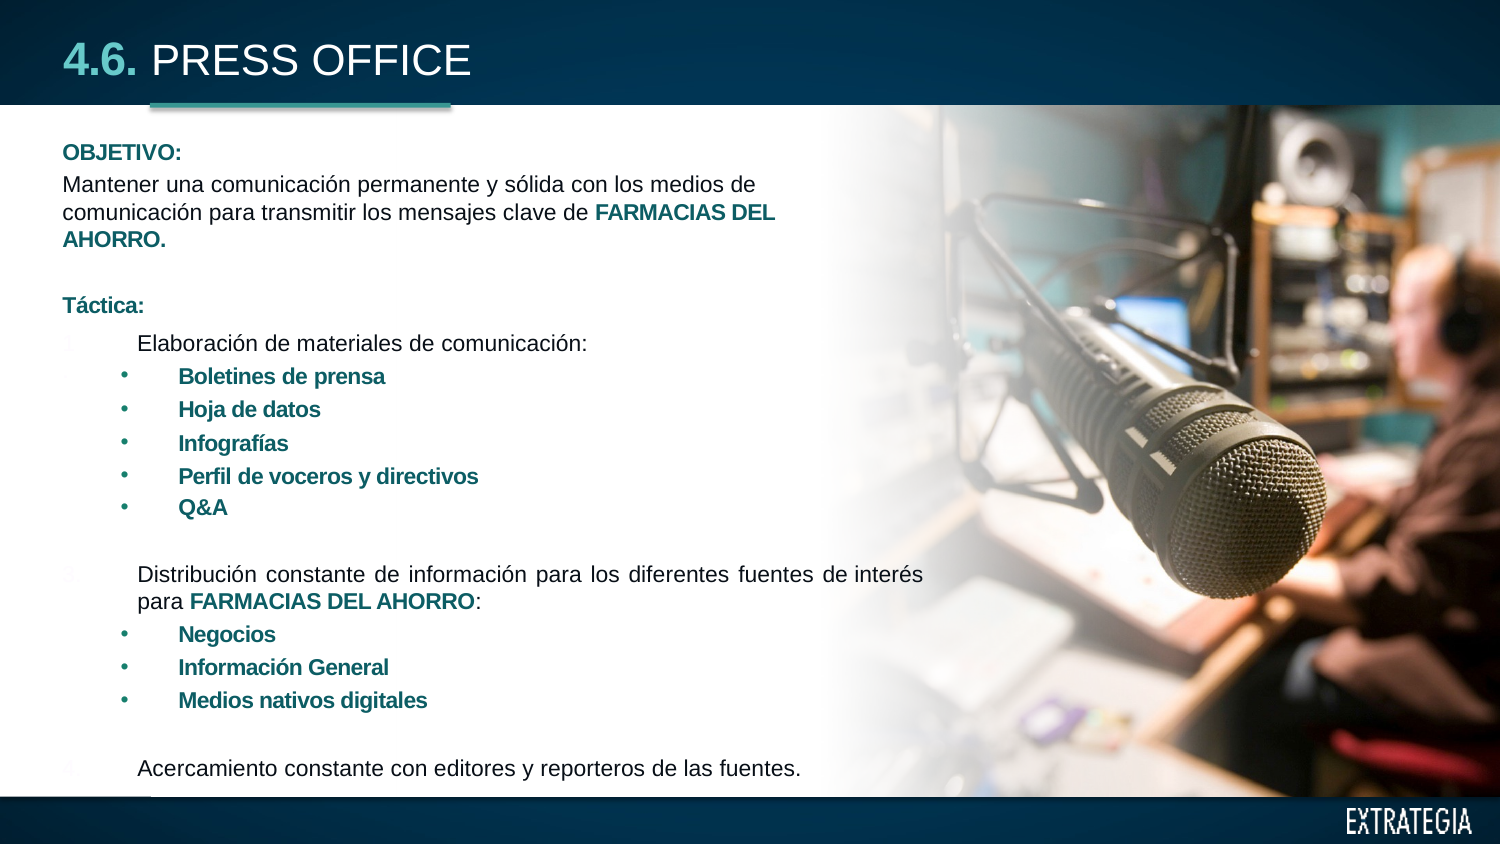

# 4.6. PRESS OFFICE

OBJETIVO:
Mantener una comunicación permanente y sólida con los medios de comunicación para transmitir los mensajes clave de FARMACIAS DEL AHORRO.

Táctica:
1.
Elaboración de materiales de comunicación:
Boletines de prensa
Hoja de datos
Infografías
Perfil de voceros y directivos
Q&A
Distribución constante de información para los diferentes fuentes de interés para FARMACIAS DEL AHORRO:
Negocios
Información General
Medios nativos digitales
3.
4.
Acercamiento constante con editores y reporteros de las fuentes.